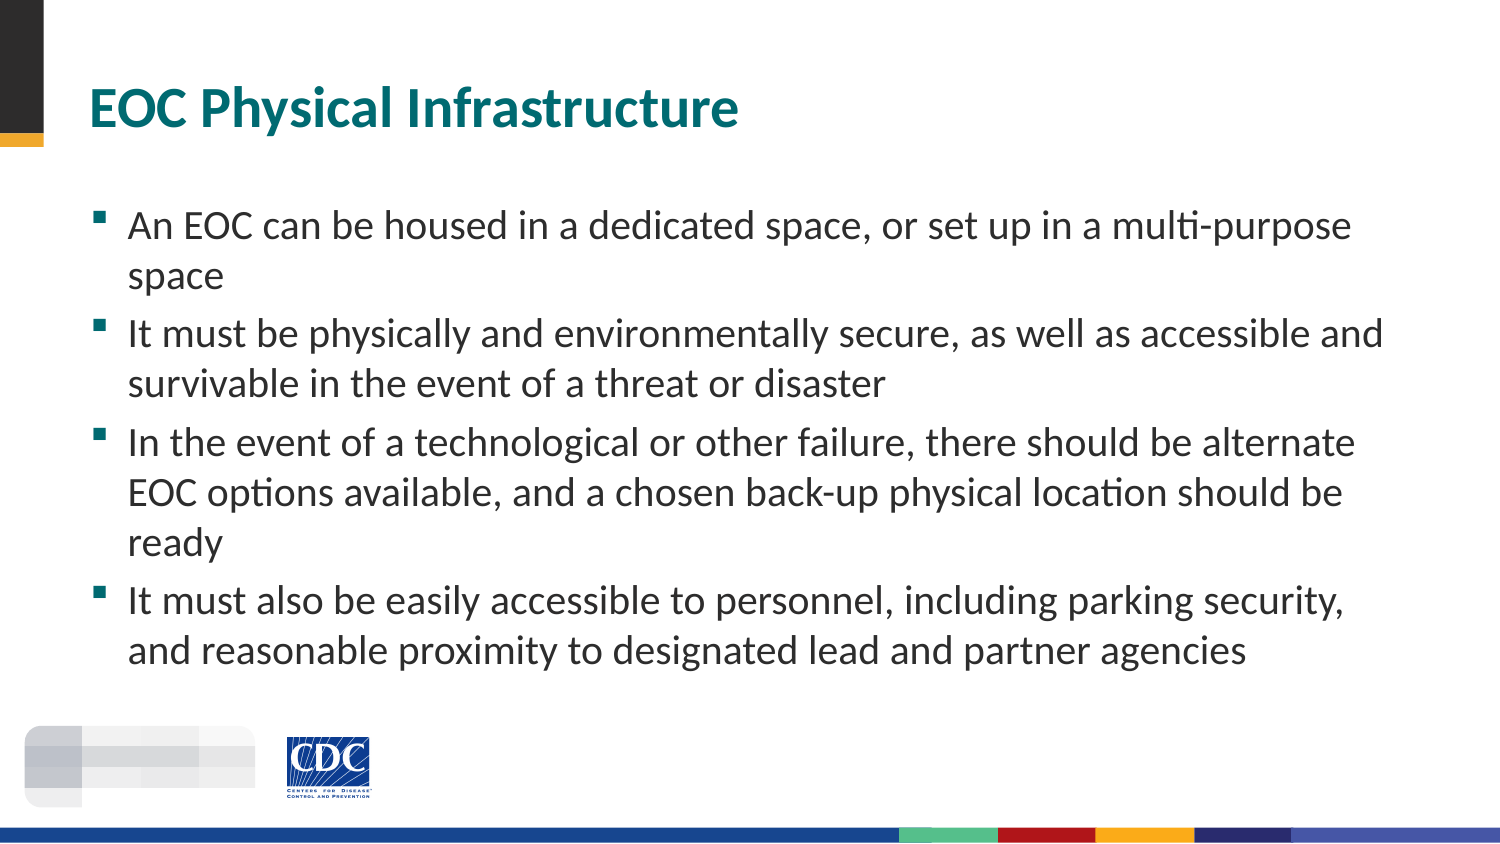

# EOC Physical Infrastructure
An EOC can be housed in a dedicated space, or set up in a multi-purpose space
It must be physically and environmentally secure, as well as accessible and survivable in the event of a threat or disaster
In the event of a technological or other failure, there should be alternate EOC options available, and a chosen back-up physical location should be ready
It must also be easily accessible to personnel, including parking security, and reasonable proximity to designated lead and partner agencies